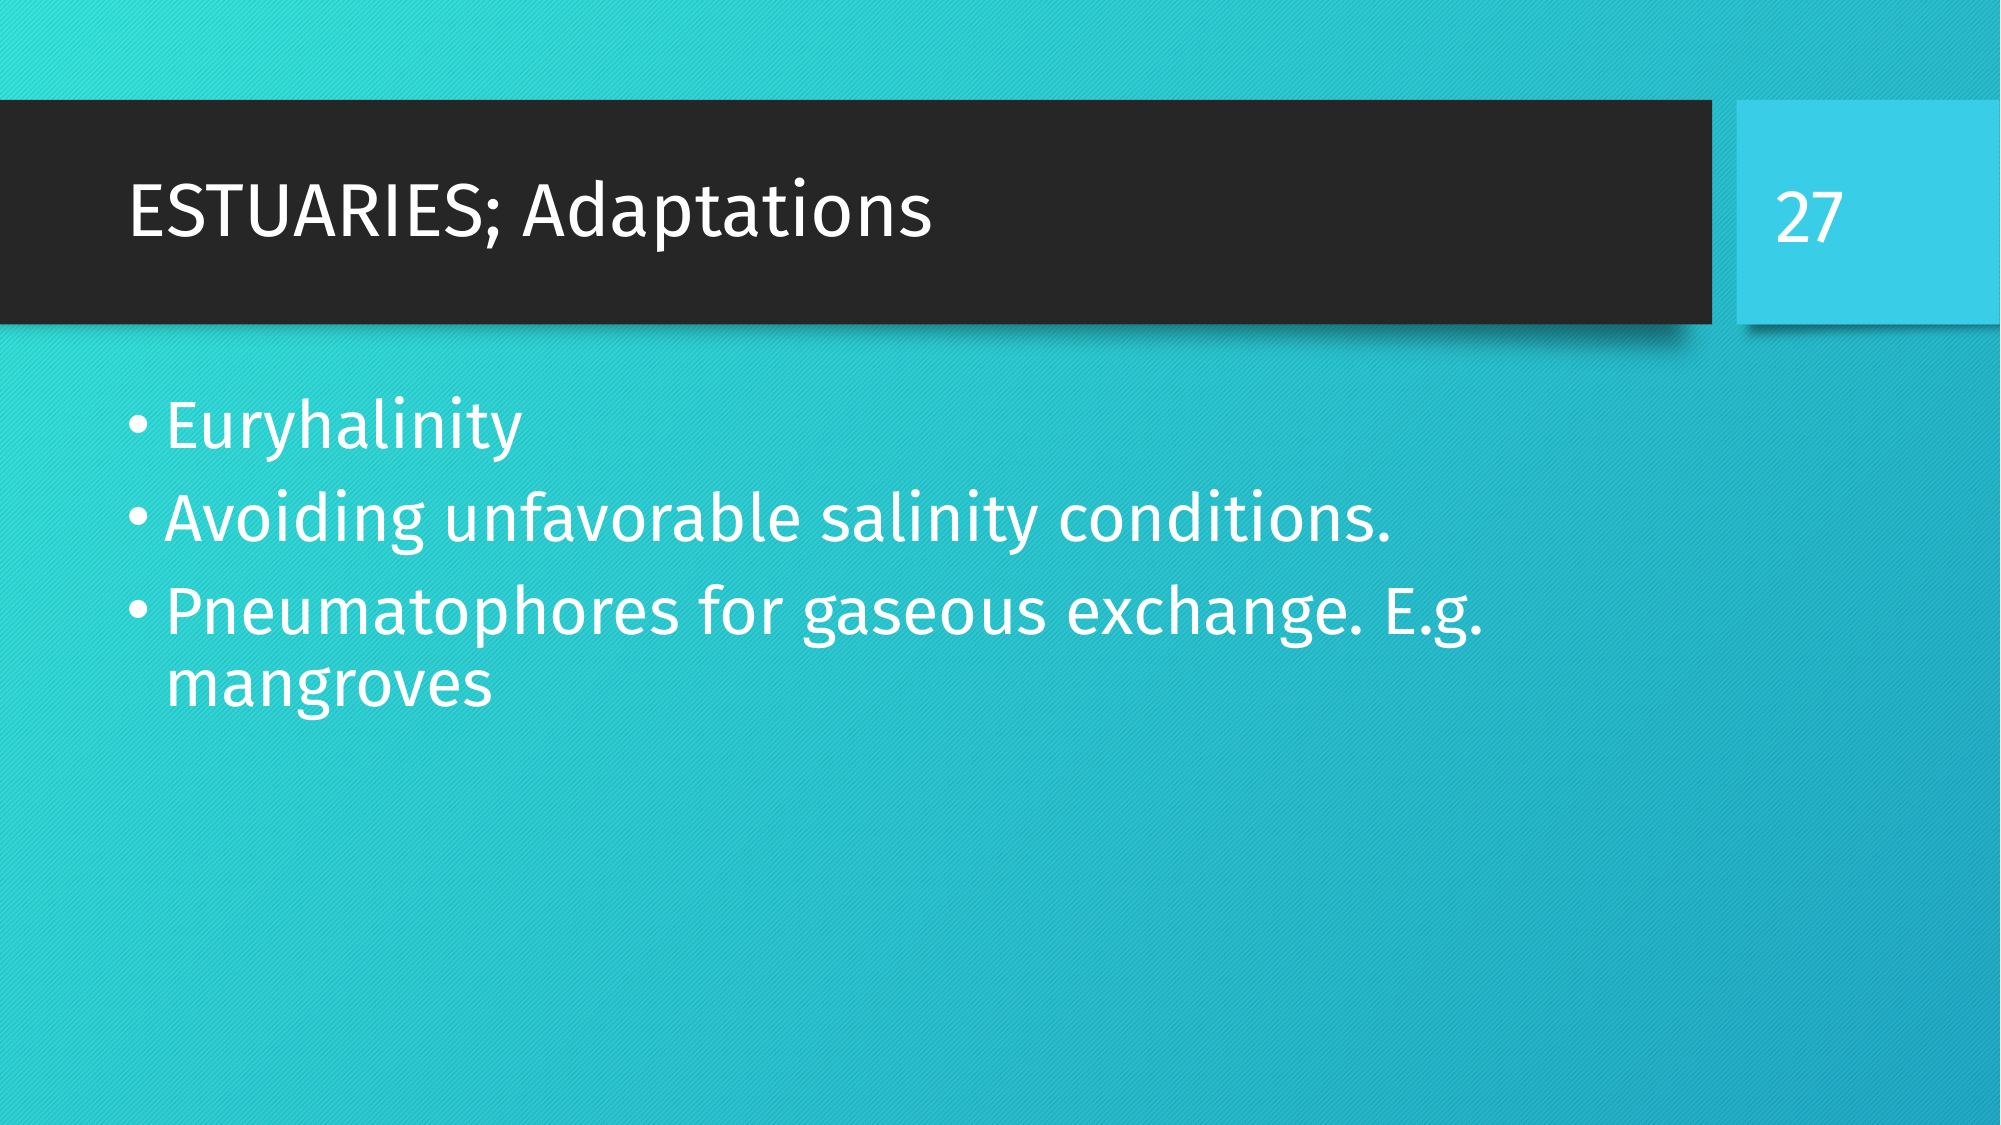

27
# ESTUARIES; Adaptations
Euryhalinity
Avoiding unfavorable salinity conditions.
Pneumatophores for gaseous exchange. E.g. mangroves